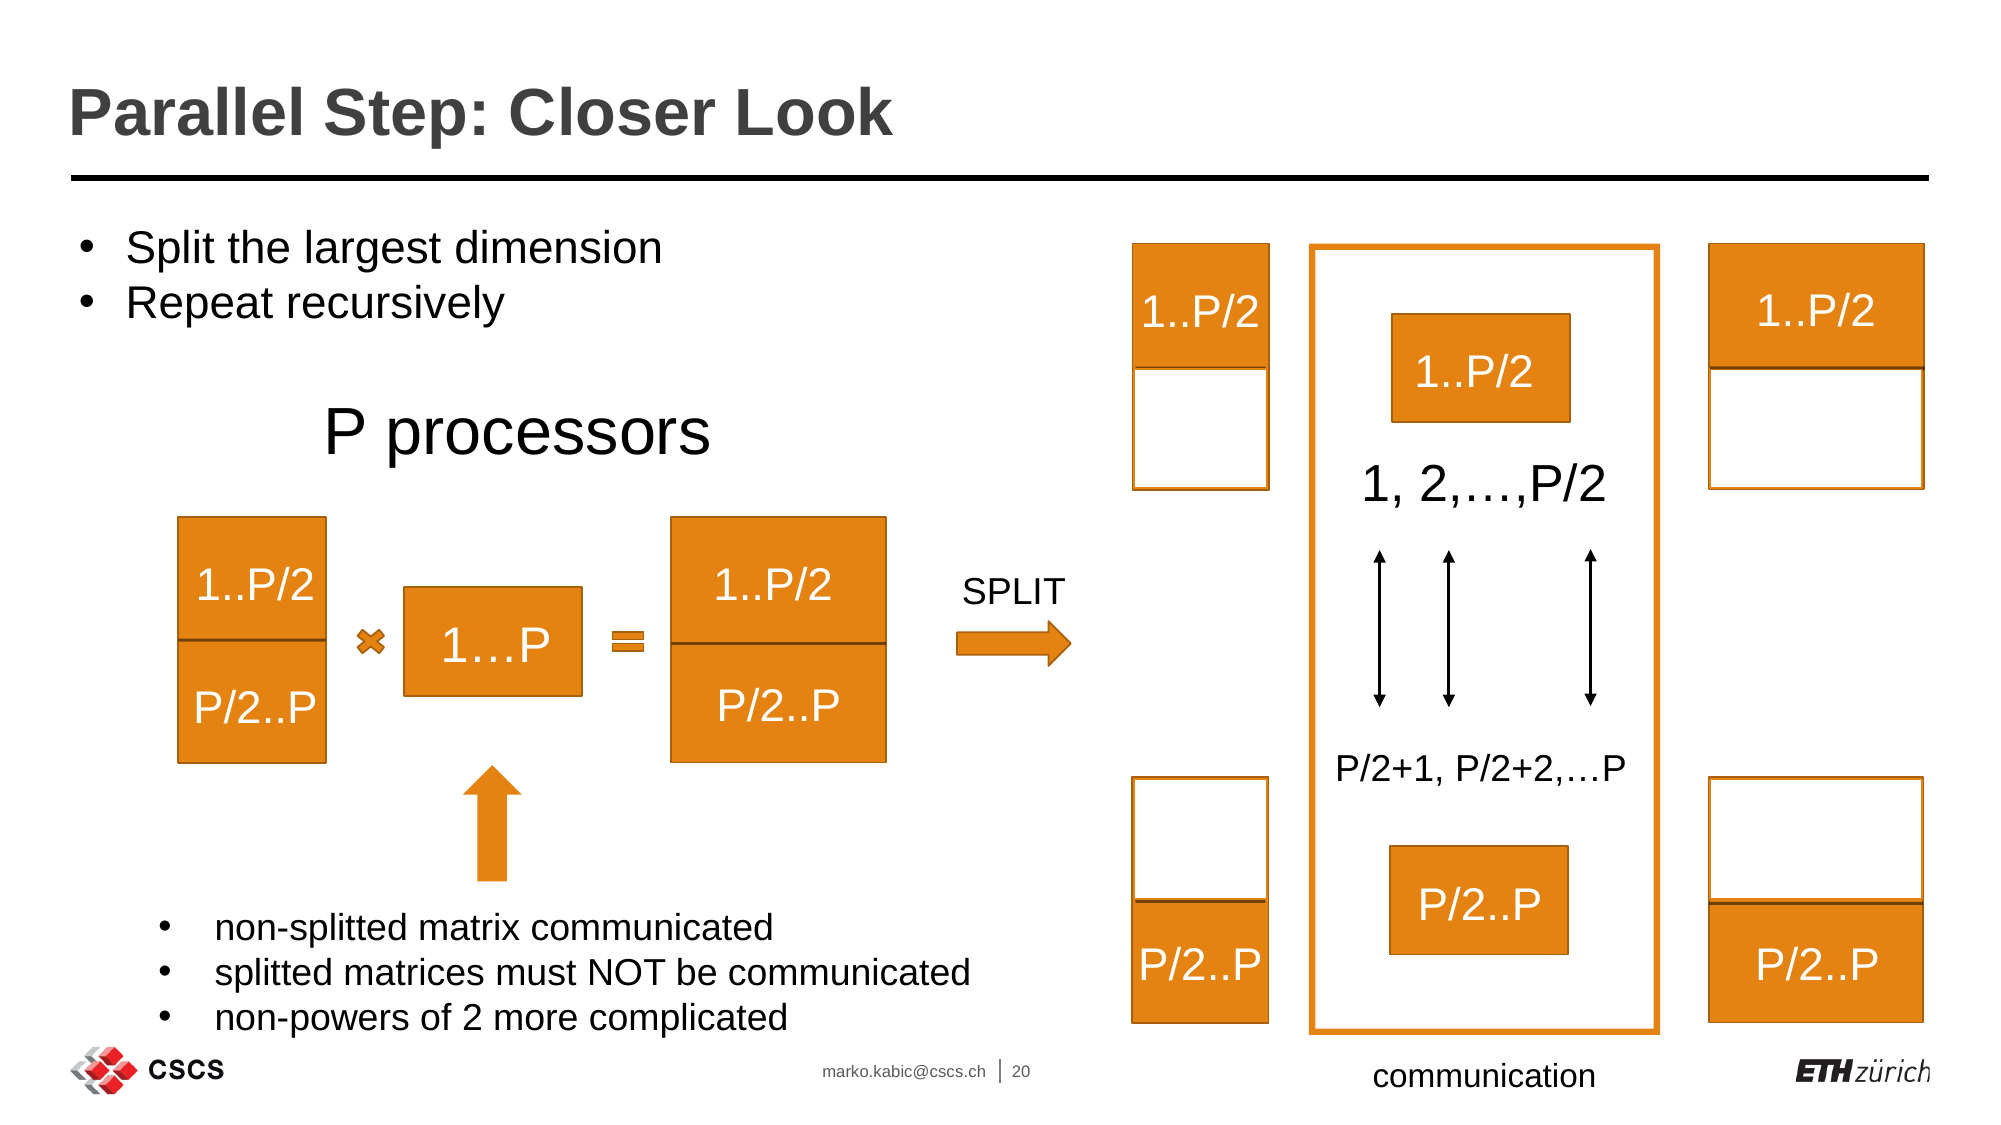

Parallel Step: Closer Look
Split the largest dimension
Repeat recursively

1..P/2
1..P/2

1..P/2

P processors
1, 2,…,P/2

1..P/2
1..P/2
SPLIT

1…P

P/2..P
P/2..P
P/2+1, P/2+2,…P

P/2..P
non-splitted matrix communicated
splitted matrices must NOT be communicated
non-powers of 2 more complicated
P/2..P
P/2..P
communication
marko.kabic@cscs.ch
20